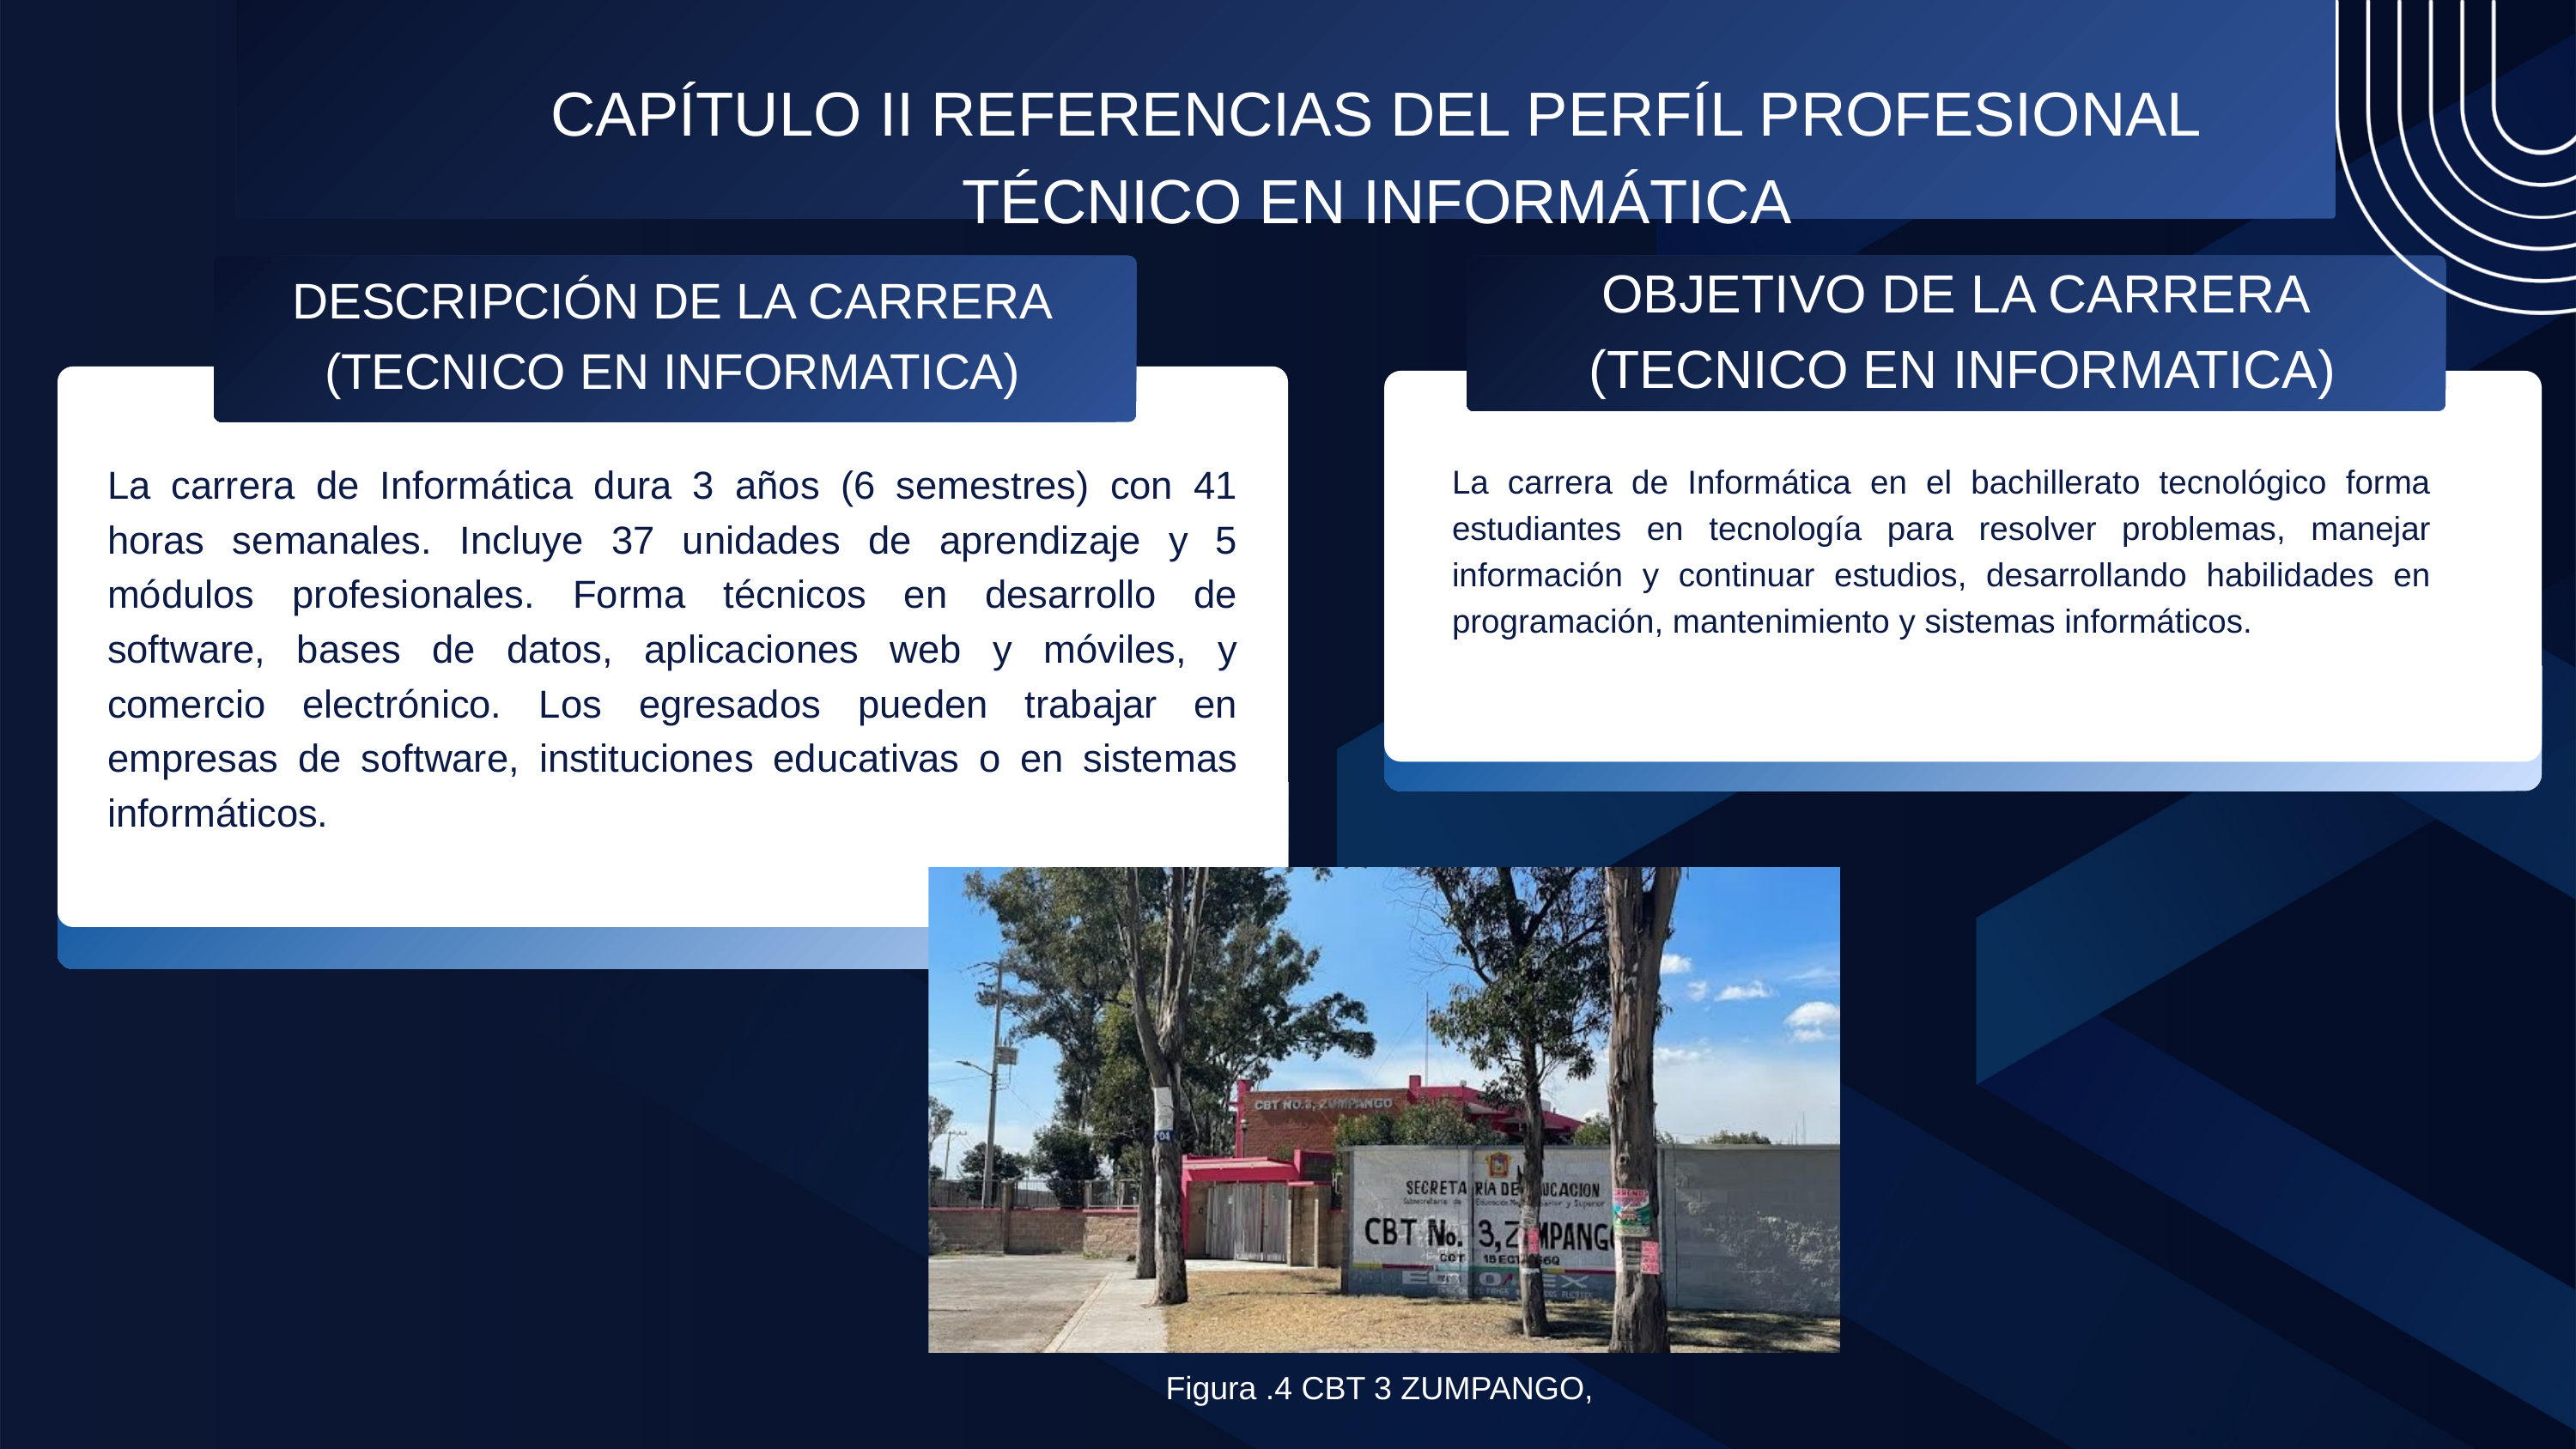

CAPÍTULO II REFERENCIAS DEL PERFÍL PROFESIONAL
TÉCNICO EN INFORMÁTICA
OBJETIVO DE LA CARRERA
(TECNICO EN INFORMATICA)

DESCRIPCIÓN DE LA CARRERA
(TECNICO EN INFORMATICA)

La carrera de Informática dura 3 años (6 semestres) con 41 horas semanales. Incluye 37 unidades de aprendizaje y 5 módulos profesionales. Forma técnicos en desarrollo de software, bases de datos, aplicaciones web y móviles, y comercio electrónico. Los egresados pueden trabajar en empresas de software, instituciones educativas o en sistemas informáticos.

La carrera de Informática en el bachillerato tecnológico forma estudiantes en tecnología para resolver problemas, manejar información y continuar estudios, desarrollando habilidades en programación, mantenimiento y sistemas informáticos.

Figura .4 CBT 3 ZUMPANGO,